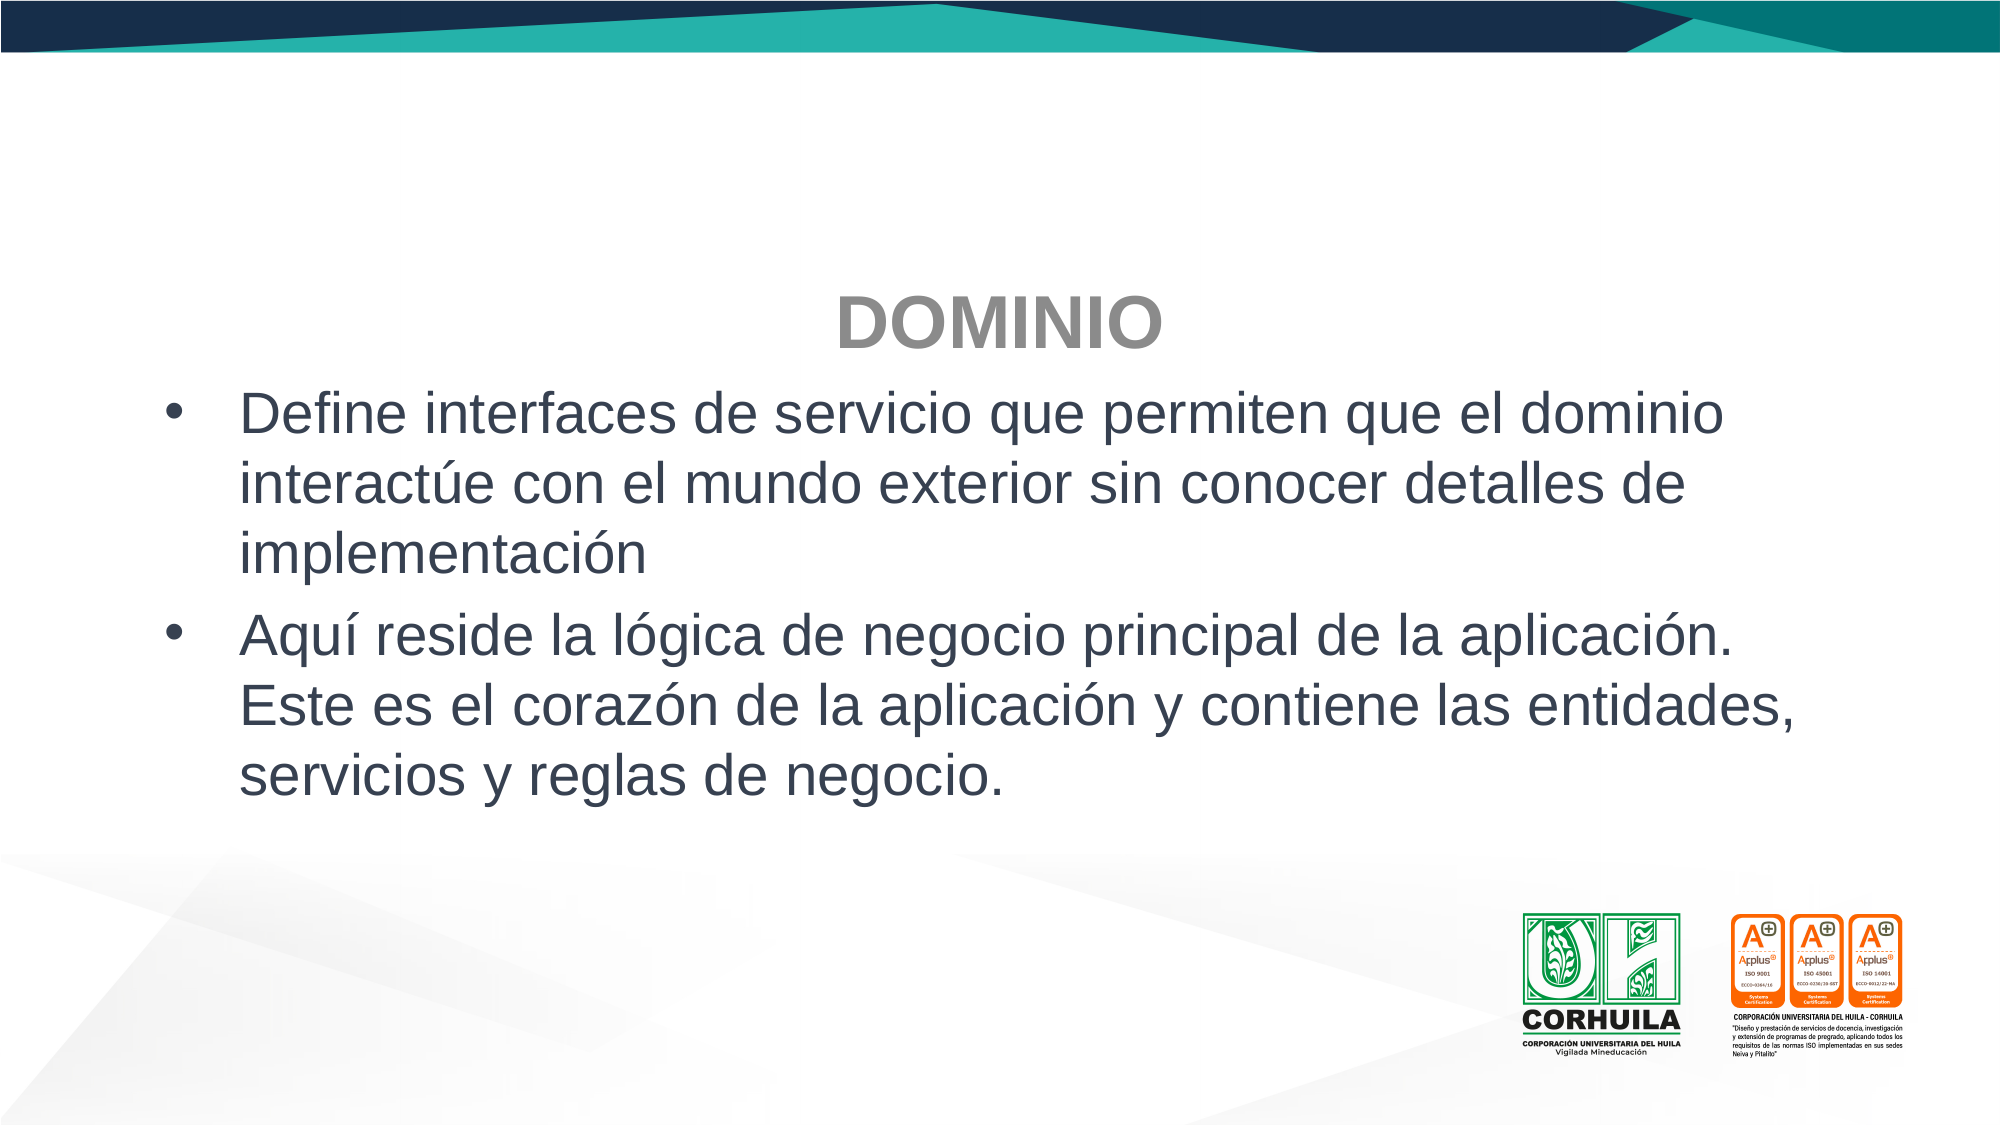

DOMINIO
Define interfaces de servicio que permiten que el dominio interactúe con el mundo exterior sin conocer detalles de implementación
Aquí reside la lógica de negocio principal de la aplicación. Este es el corazón de la aplicación y contiene las entidades, servicios y reglas de negocio.